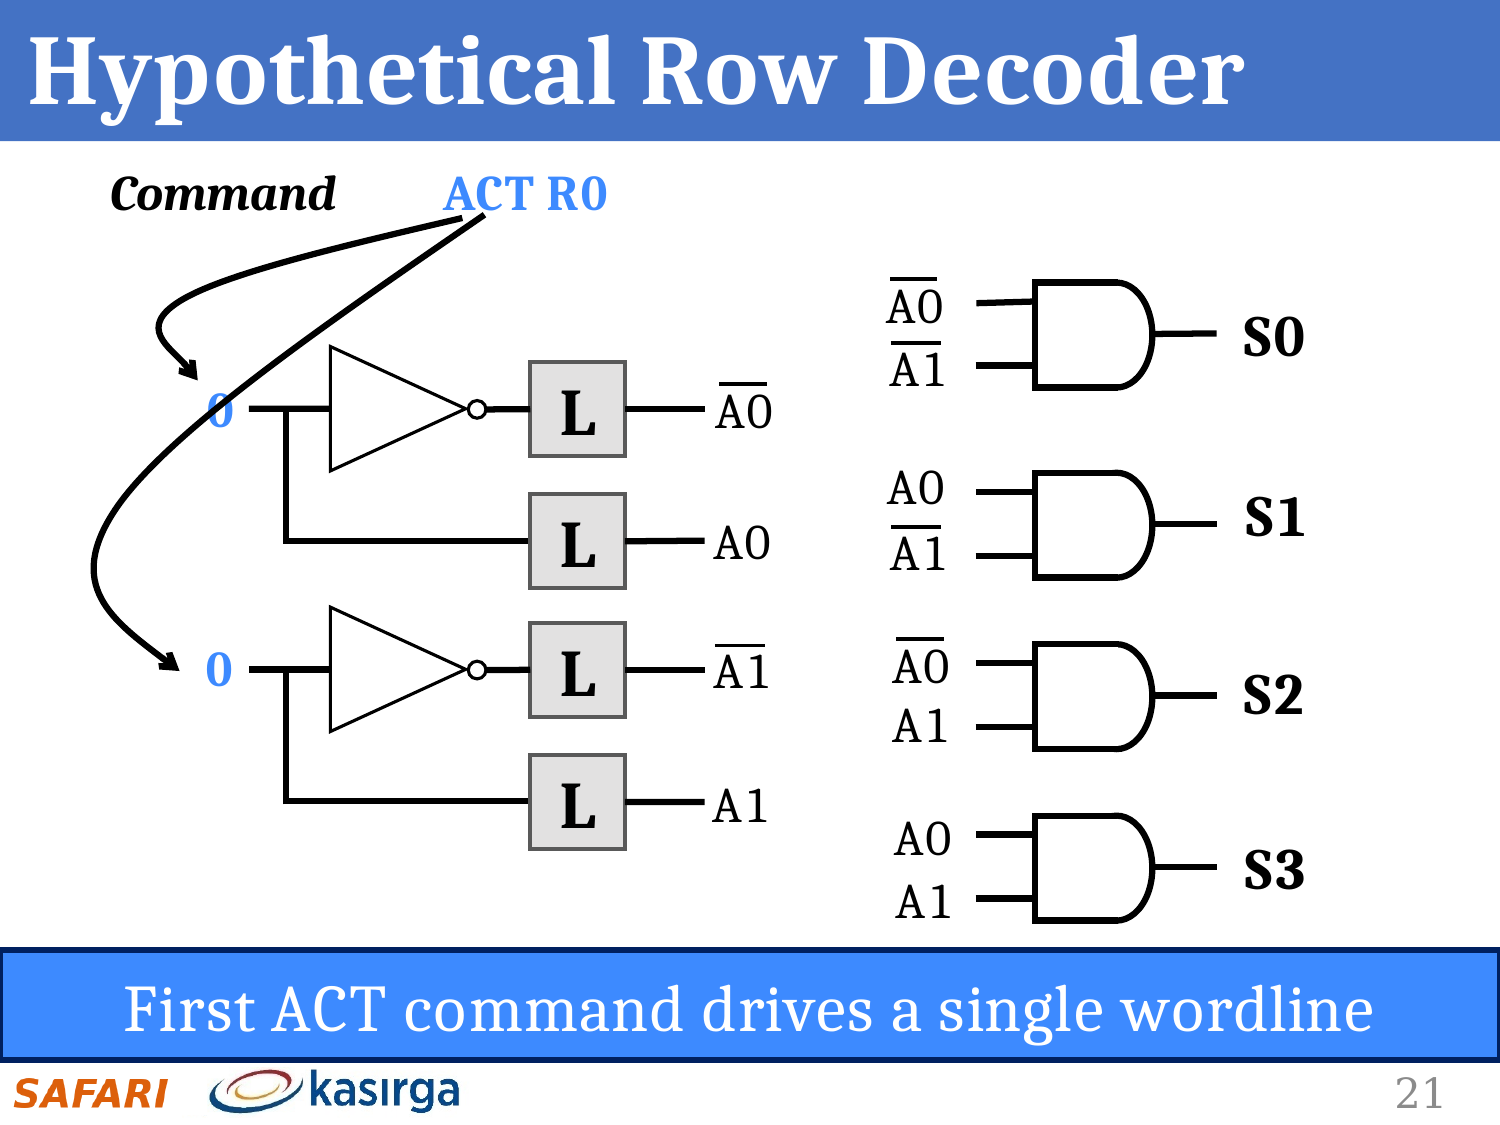

# Hypothetical Row Decoder
Command
ACT R0

A0

S0
A1

L
0
A0

A0
S1

L
A0
A1

L
A0
0
A1

S2

A1
L
A1
A0

S3
A1
First ACT command drives a single wordline